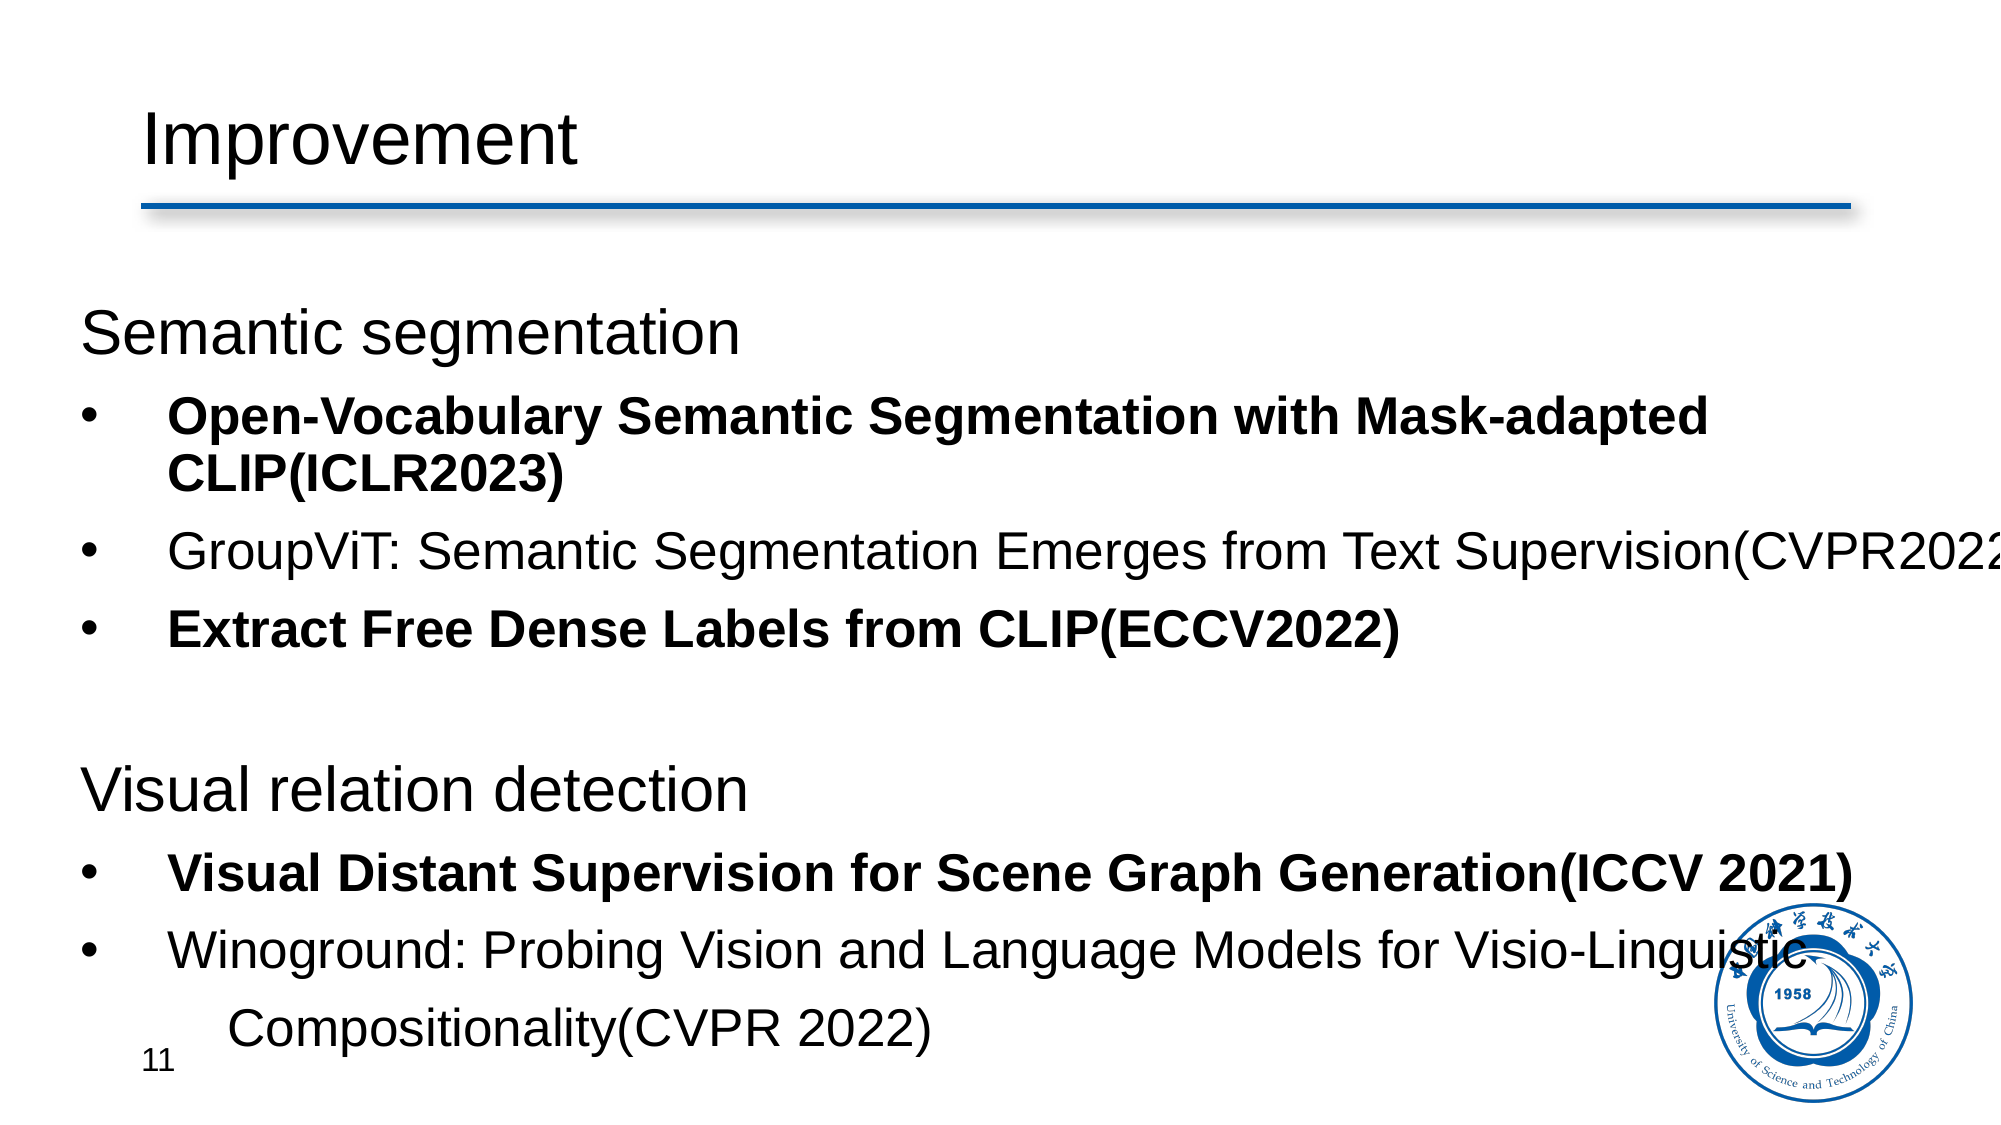

# Improvement
Semantic segmentation
Open-Vocabulary Semantic Segmentation with Mask-adapted CLIP(ICLR2023)
GroupViT: Semantic Segmentation Emerges from Text Supervision(CVPR2022)
Extract Free Dense Labels from CLIP(ECCV2022)

Visual relation detection
Visual Distant Supervision for Scene Graph Generation(ICCV 2021)
Winoground: Probing Vision and Language Models for Visio-Linguistic
          Compositionality(CVPR 2022)

11